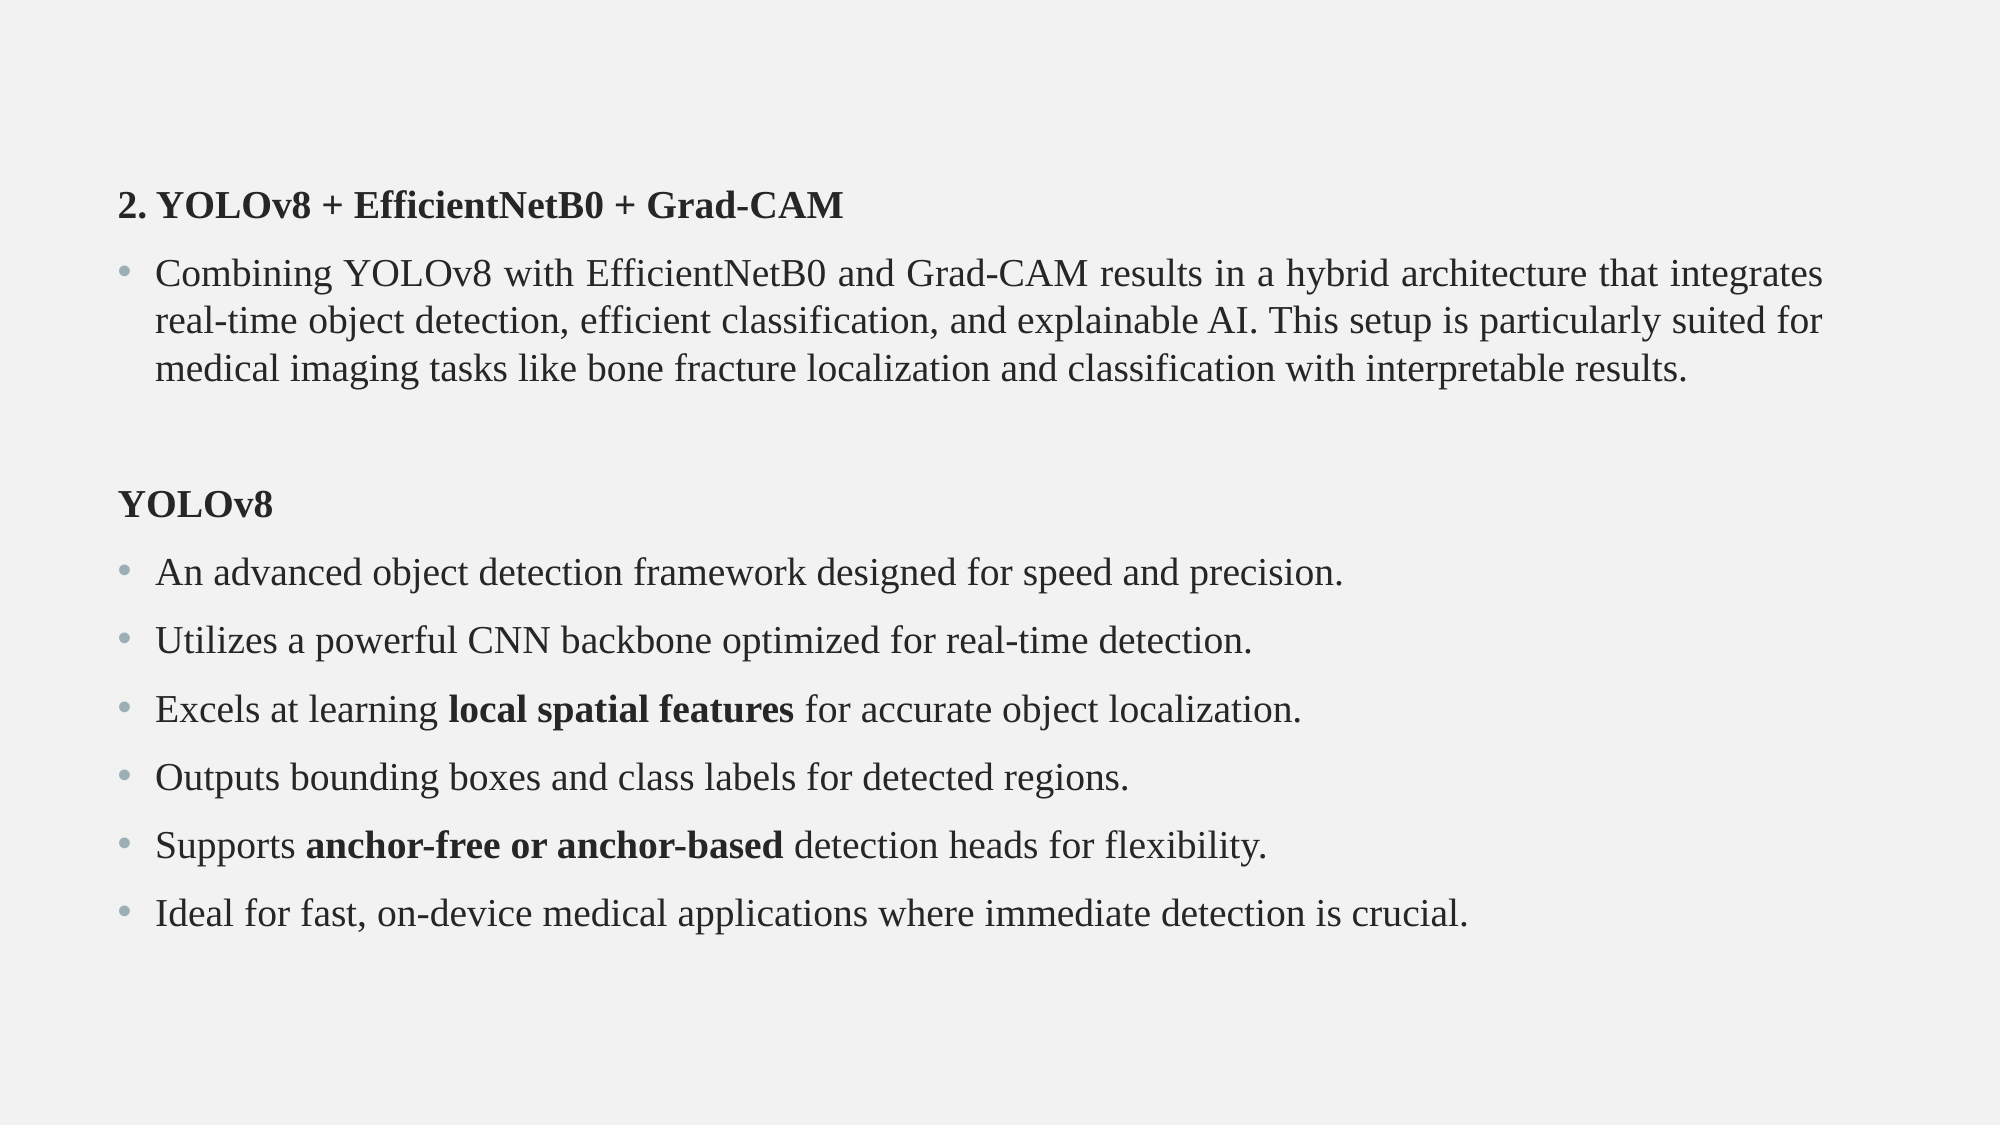

2. YOLOv8 + EfficientNetB0 + Grad-CAM
Combining YOLOv8 with EfficientNetB0 and Grad-CAM results in a hybrid architecture that integrates real-time object detection, efficient classification, and explainable AI. This setup is particularly suited for medical imaging tasks like bone fracture localization and classification with interpretable results.

YOLOv8
An advanced object detection framework designed for speed and precision.
Utilizes a powerful CNN backbone optimized for real-time detection.
Excels at learning local spatial features for accurate object localization.
Outputs bounding boxes and class labels for detected regions.
Supports anchor-free or anchor-based detection heads for flexibility.
Ideal for fast, on-device medical applications where immediate detection is crucial.